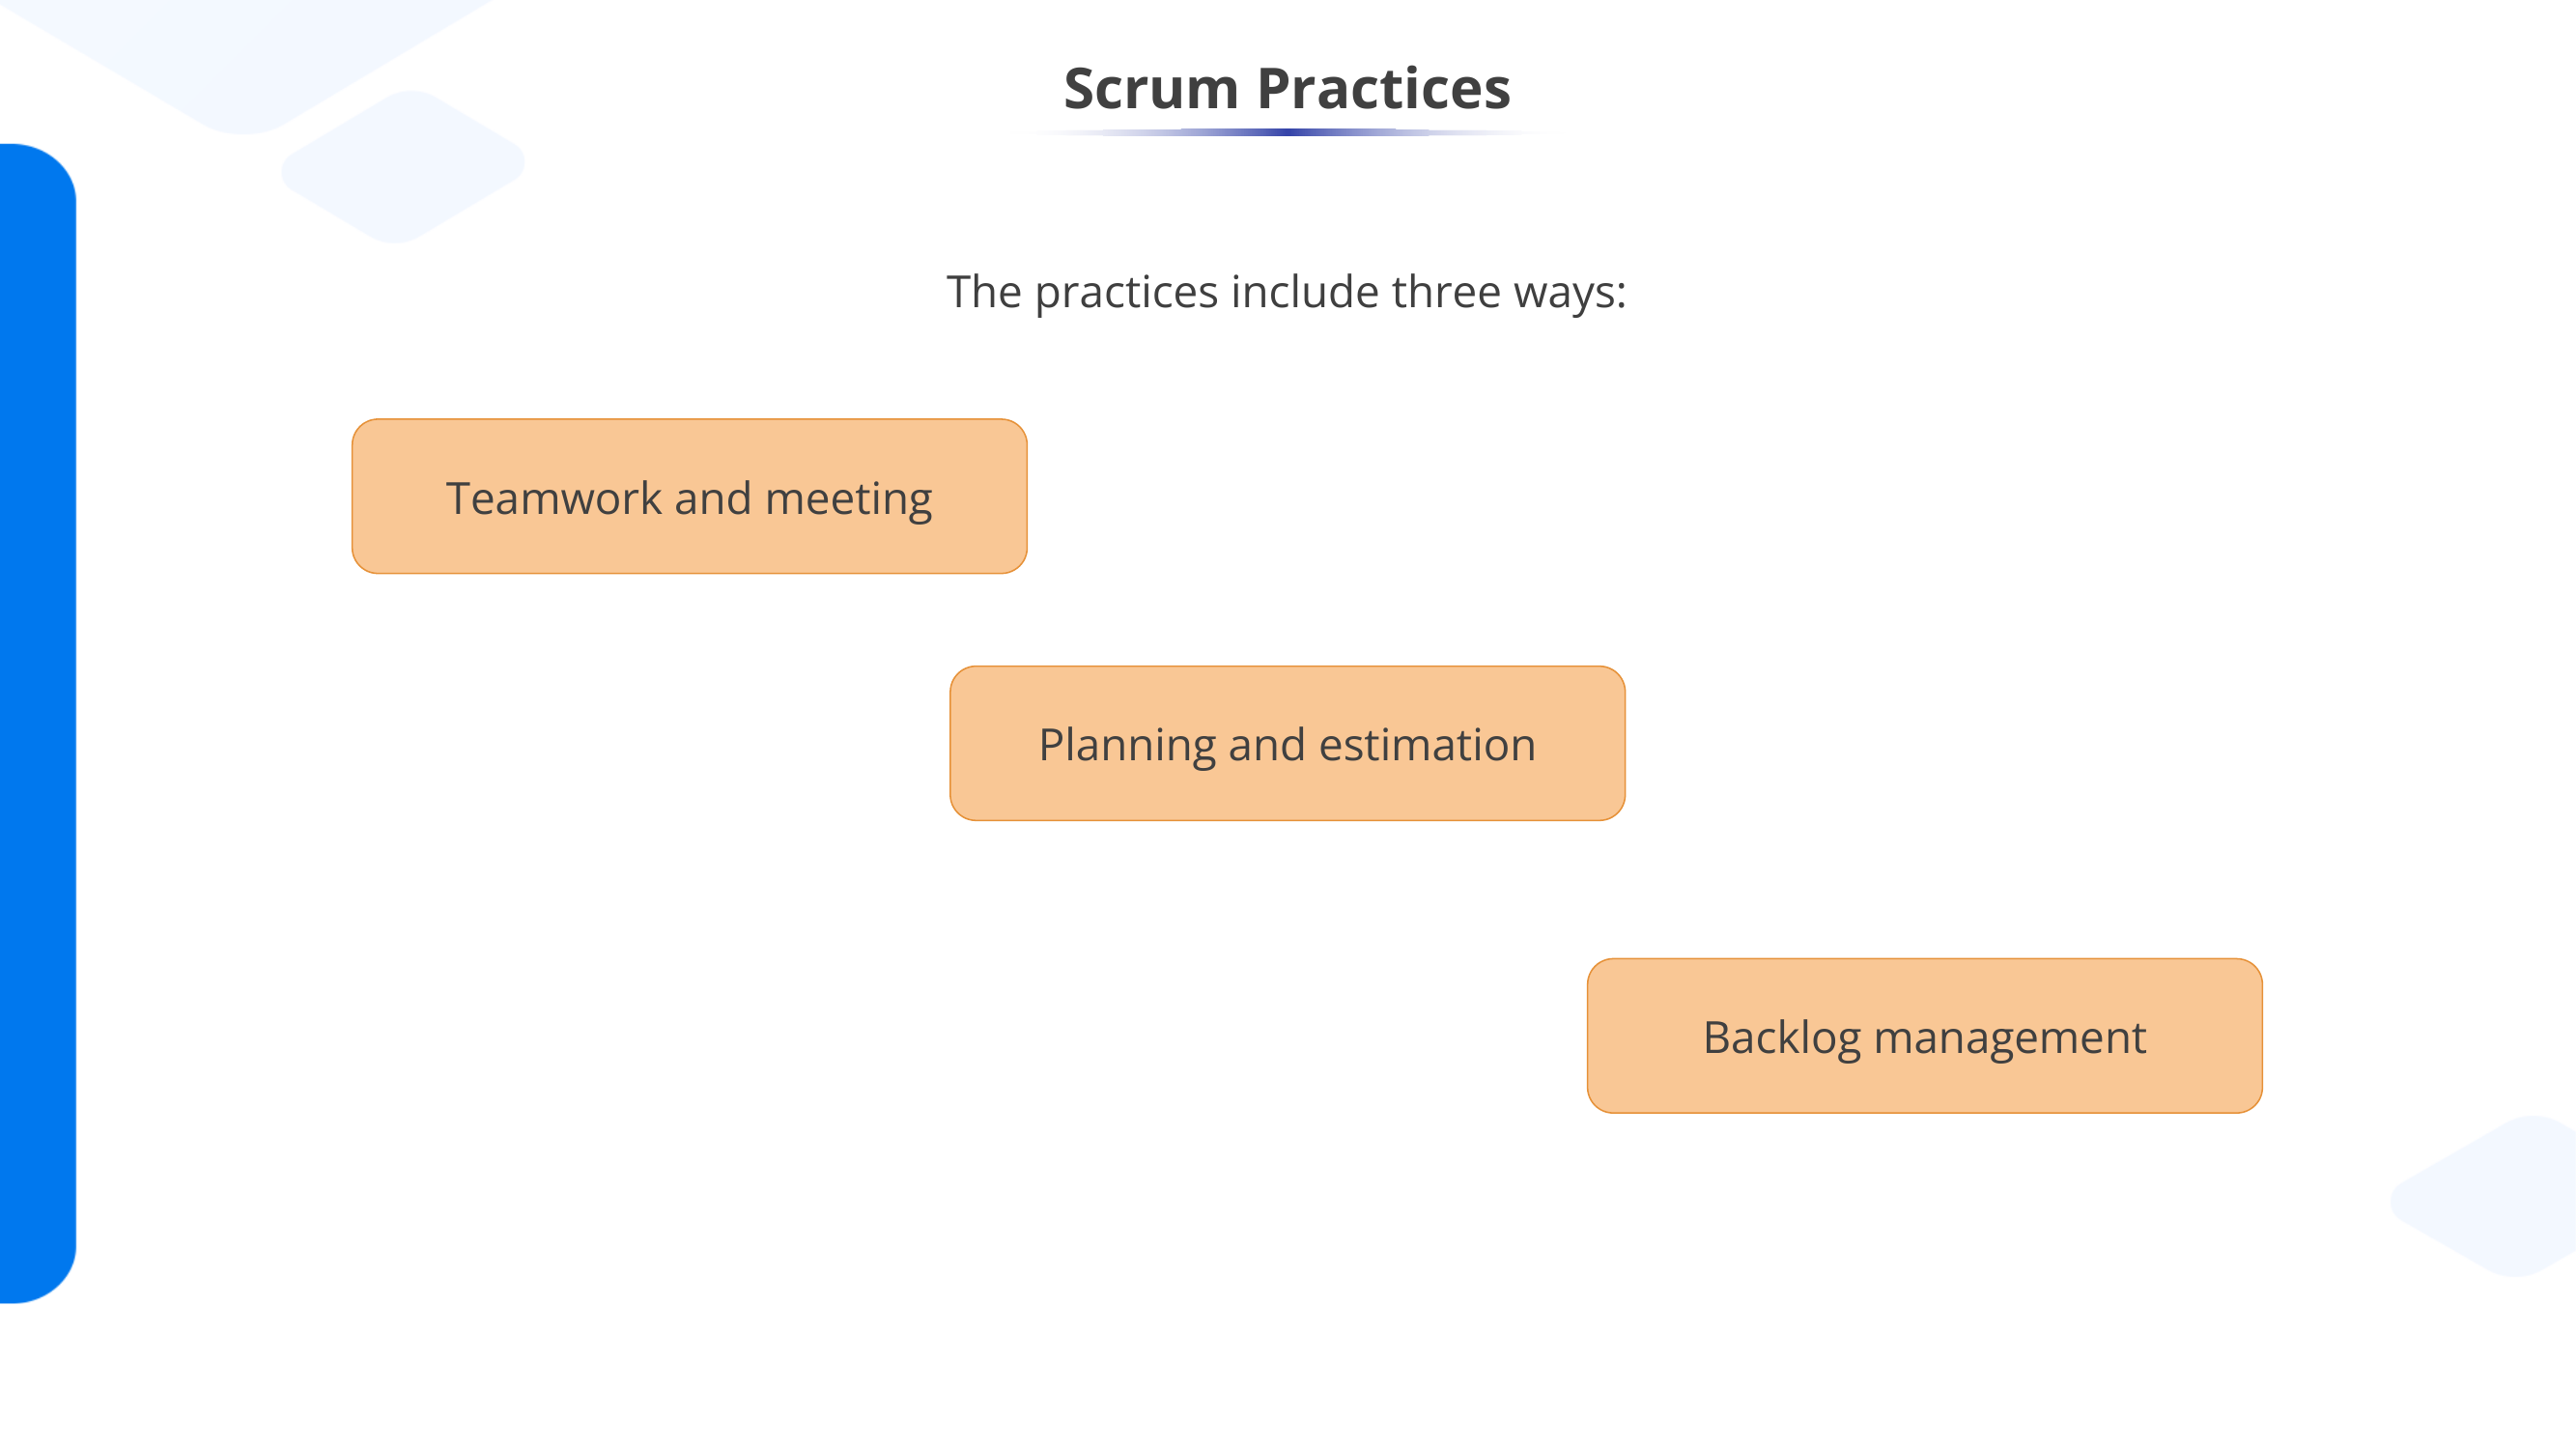

# Scrum Practices

The practices include three ways:
Teamwork and meeting
Planning and estimation
Backlog management